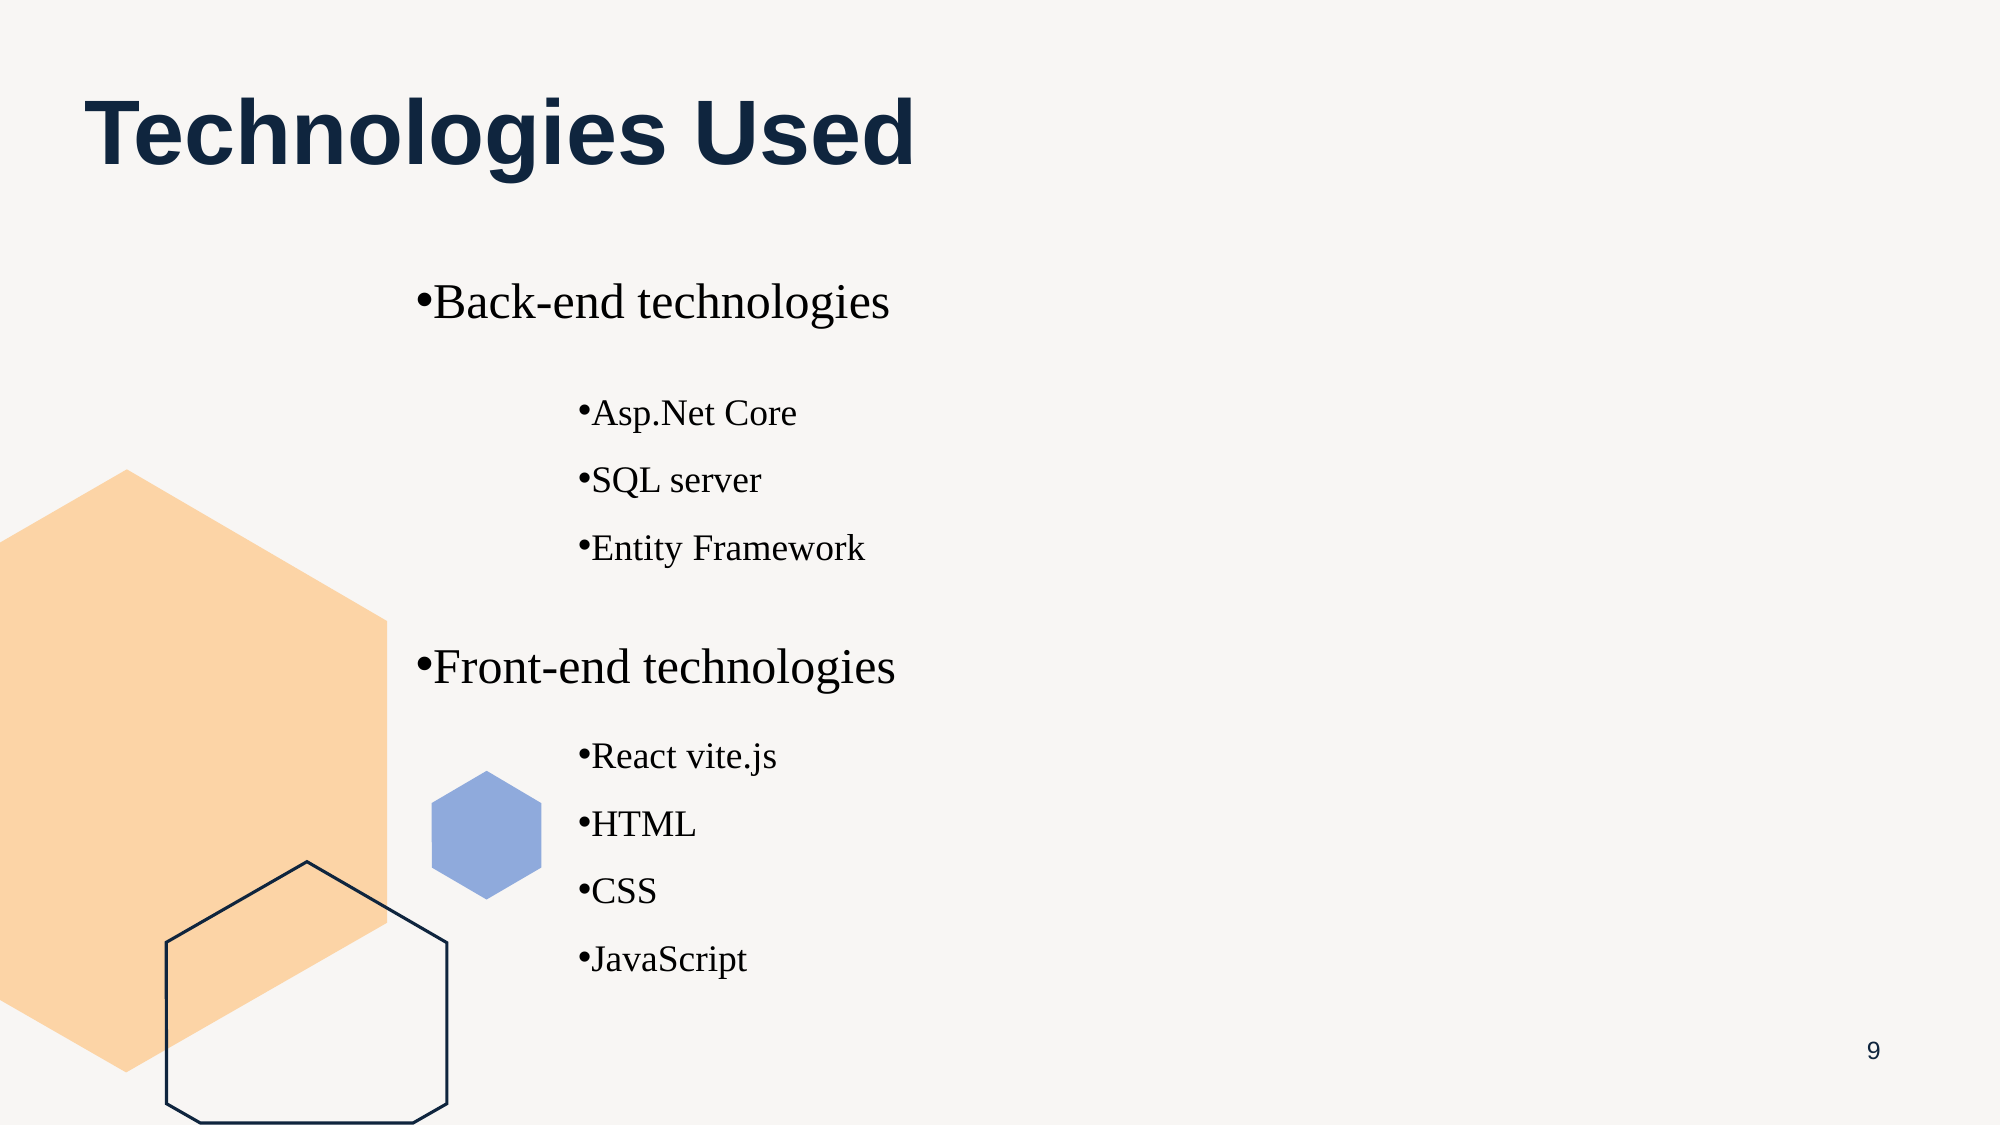

# Technologies Used
Back-end technologies
Asp.Net Core
SQL server
Entity Framework

Front-end technologies
React vite.js
HTML
CSS
JavaScript

9